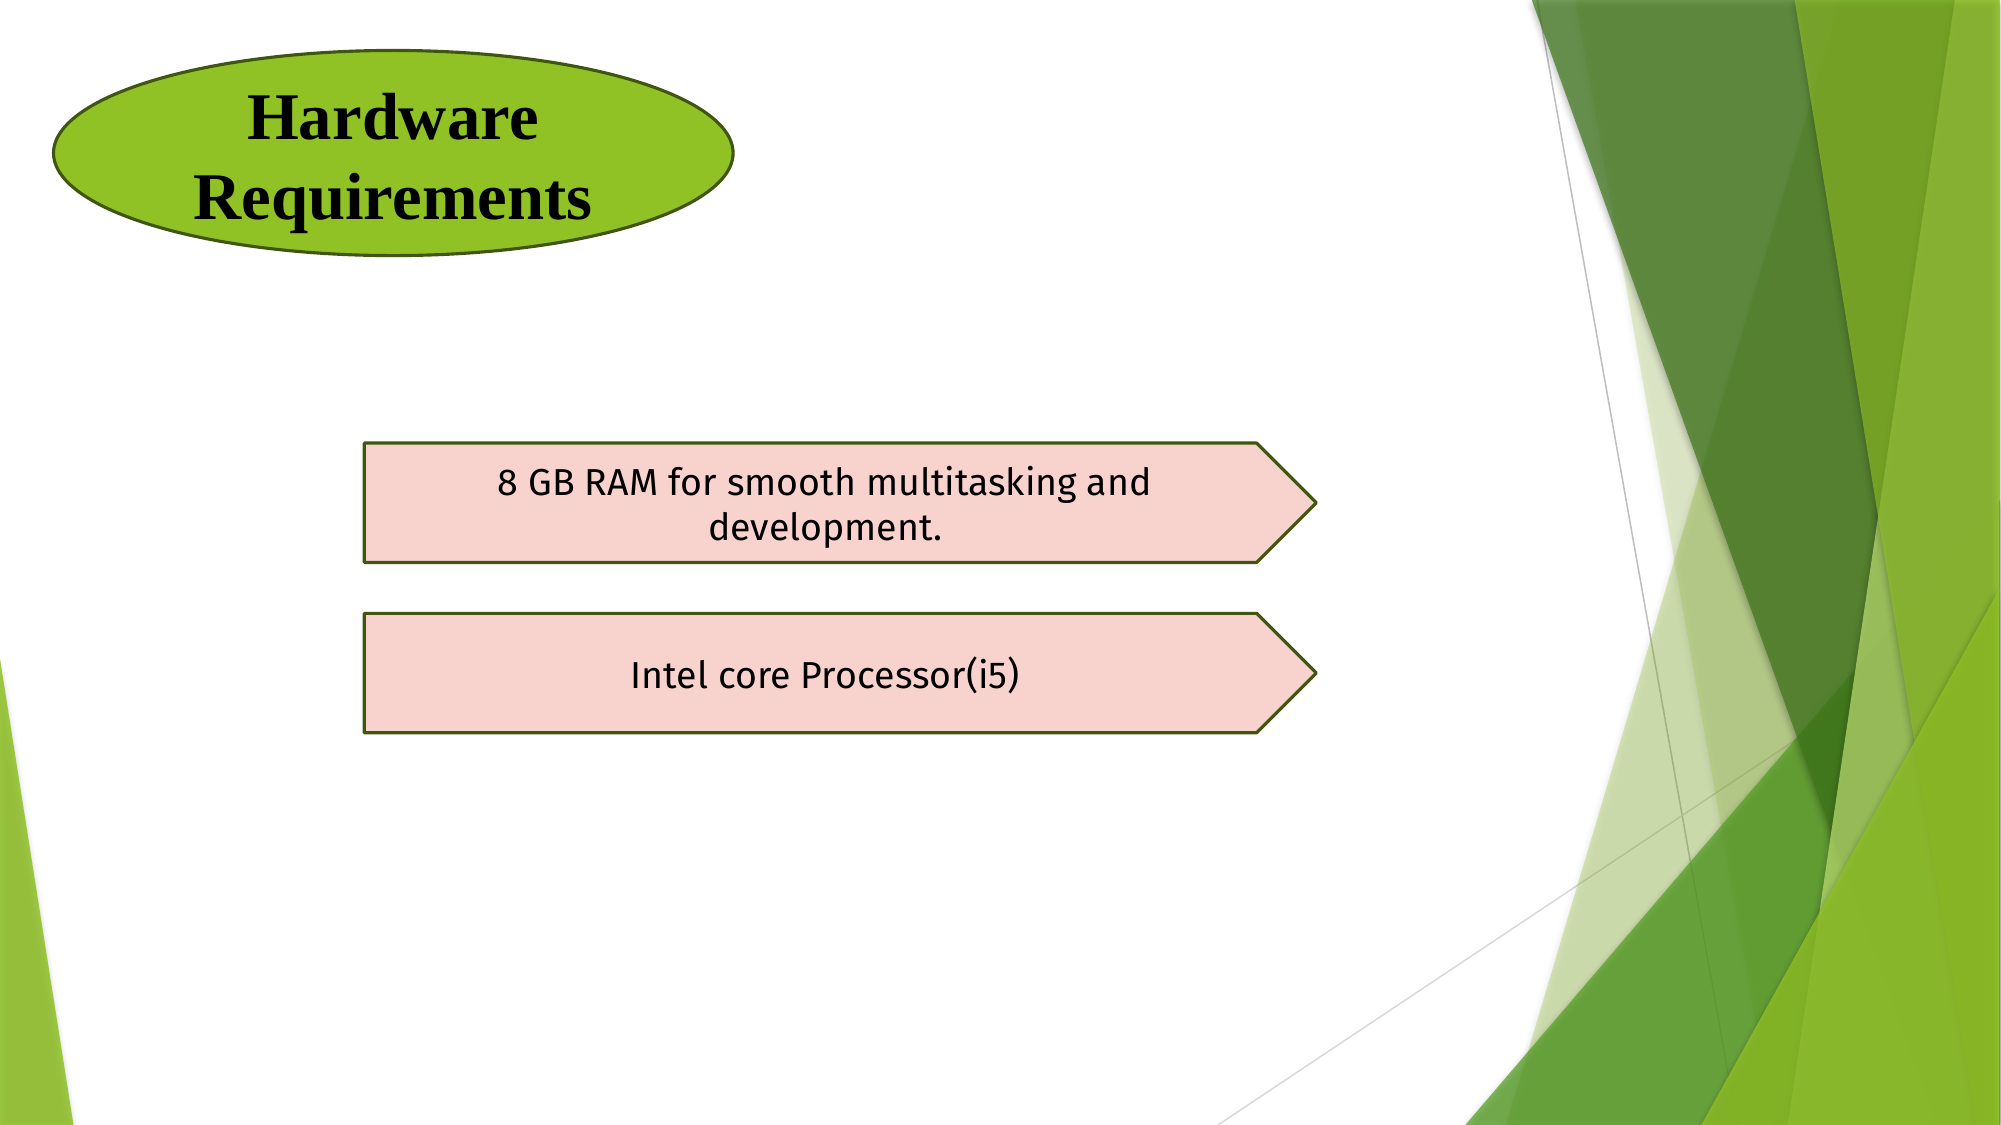

Hardware Requirements
8 GB RAM for smooth multitasking and development.
Intel core Processor(i5)